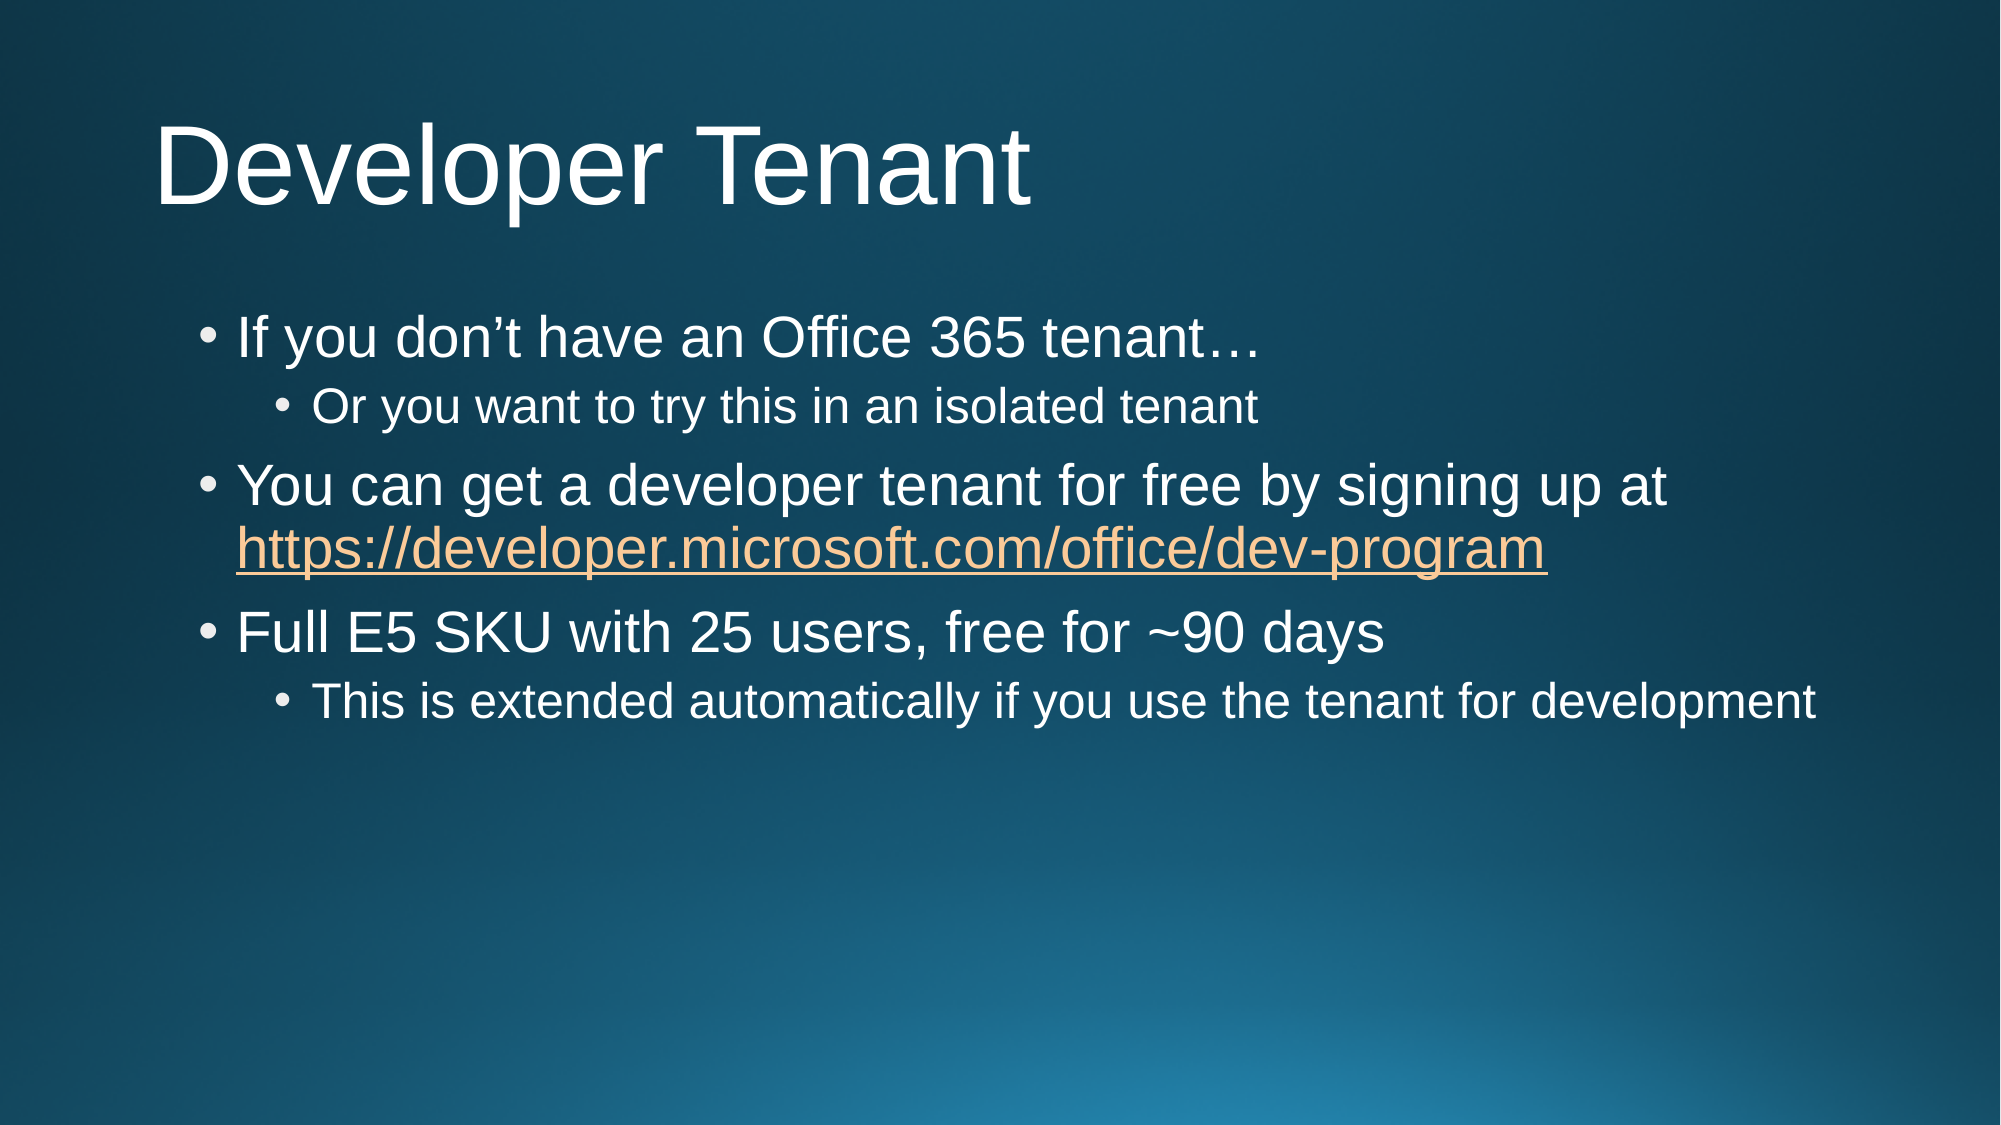

# Developer Tenant
If you don’t have an Office 365 tenant…
Or you want to try this in an isolated tenant
You can get a developer tenant for free by signing up at https://developer.microsoft.com/office/dev-program
Full E5 SKU with 25 users, free for ~90 days
This is extended automatically if you use the tenant for development